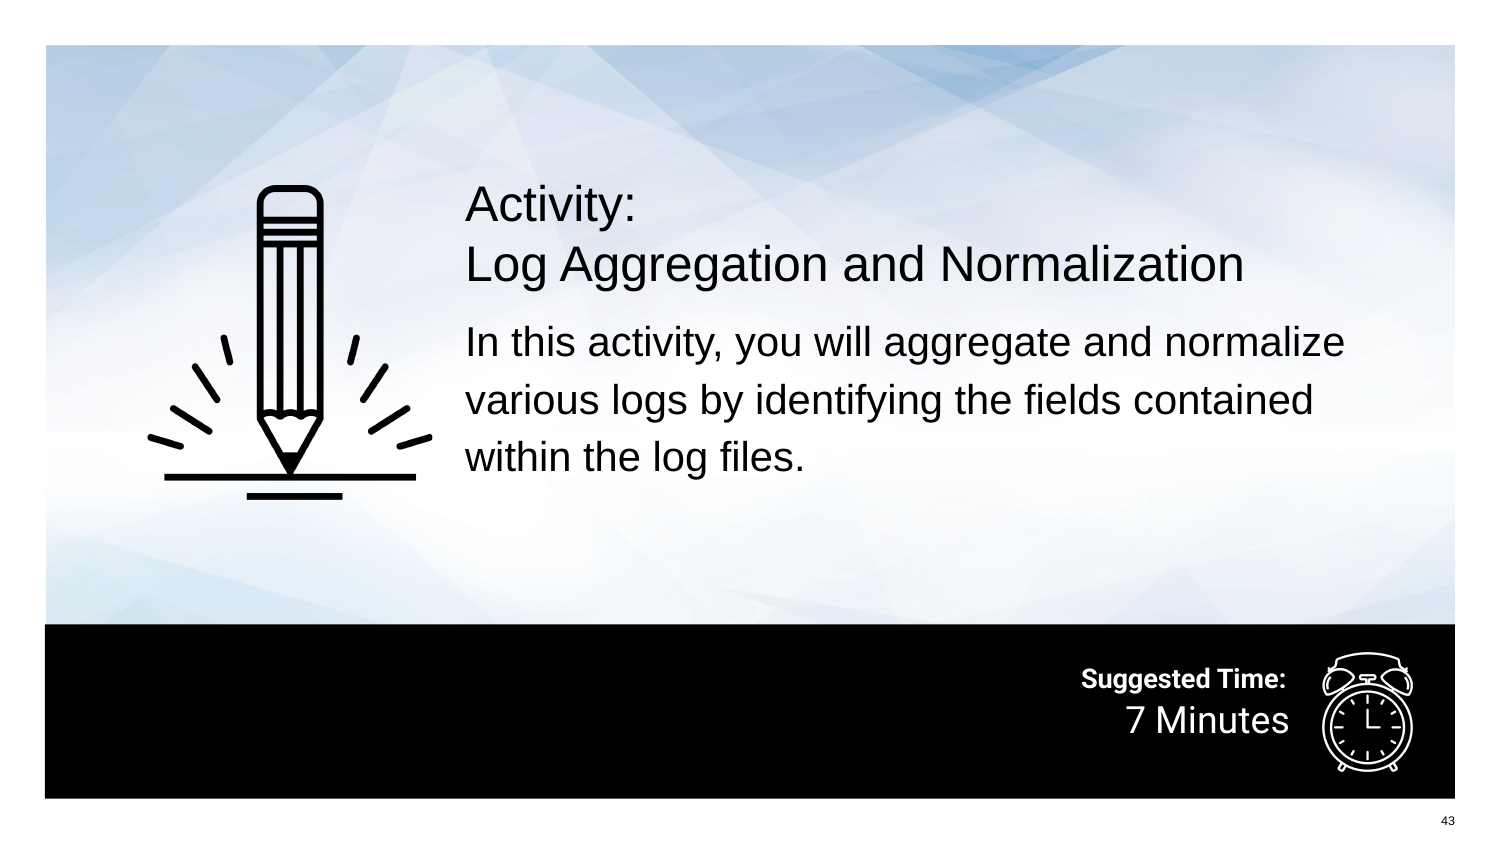

Activity:
Log Aggregation and Normalization
In this activity, you will aggregate and normalize various logs by identifying the fields contained
within the log files.

# 7 Minutes
43